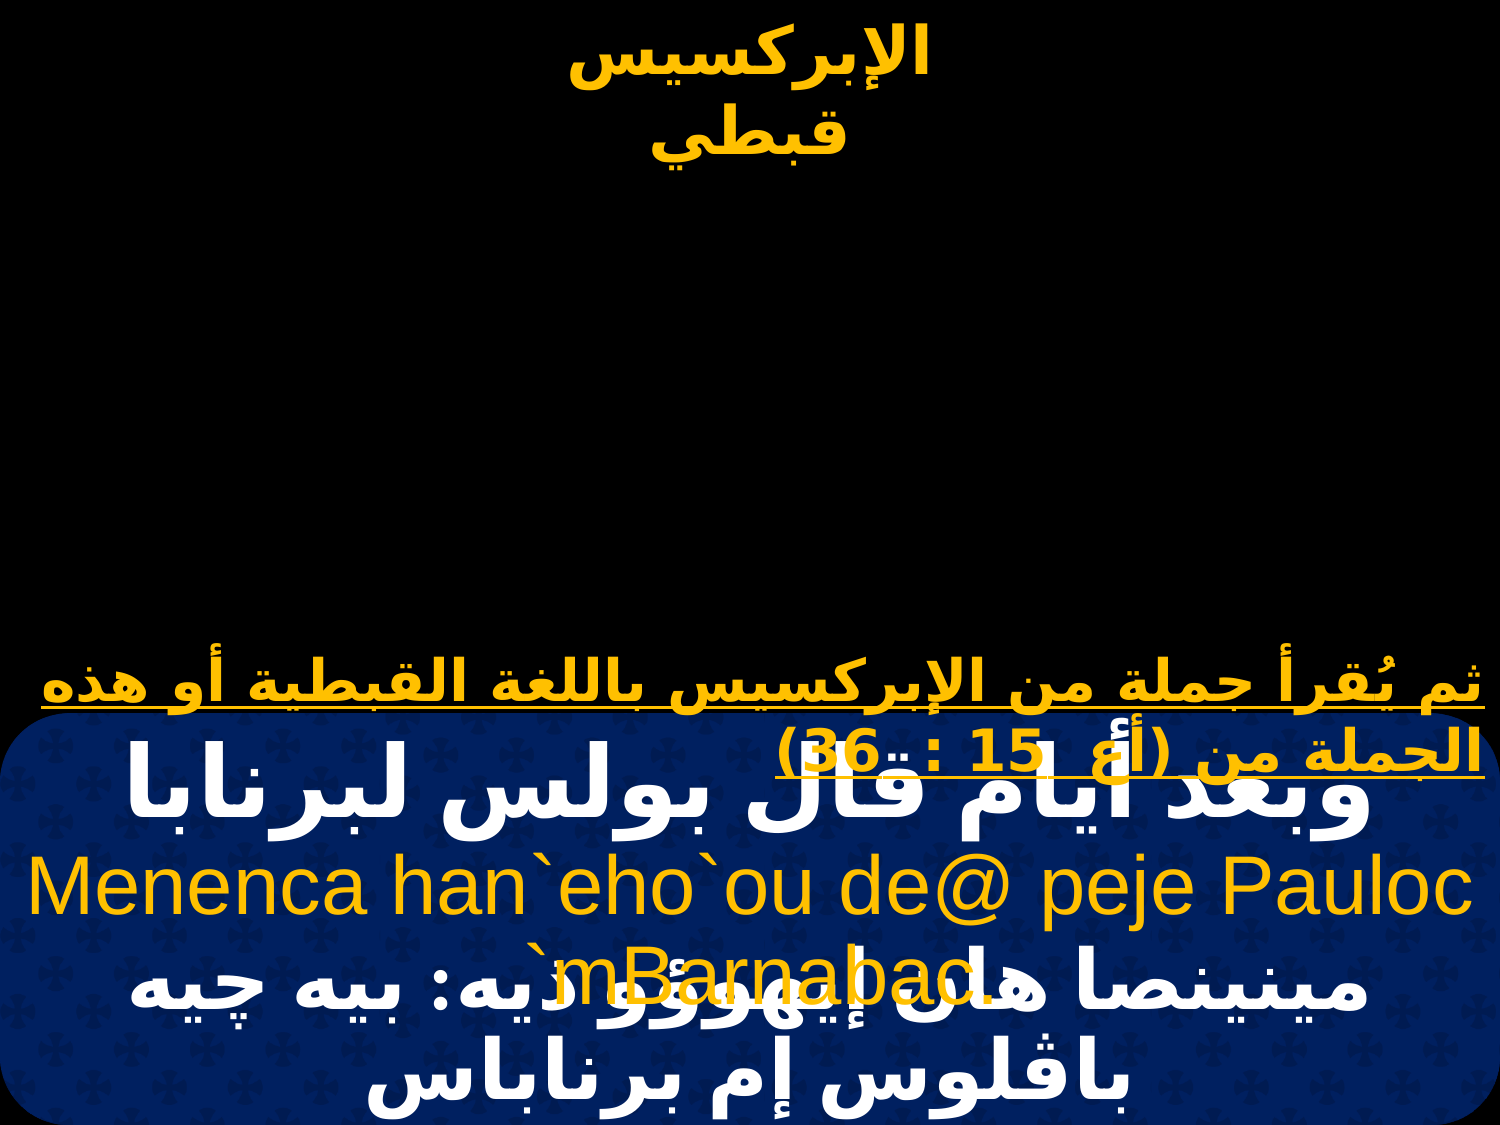

#
ثم يُقرأ جملة من الإبركسيس باللغة القبطية أو هذه الجملة من (أع  15 :  36)
وبعد أيام قال بولس لبرنابا
Menenca han`eho`ou de@ peje Pauloc
 `mBarnabac.
مينينصا هان إيهوؤو ذيه: بيه چيه باڤلوس إم برناباس